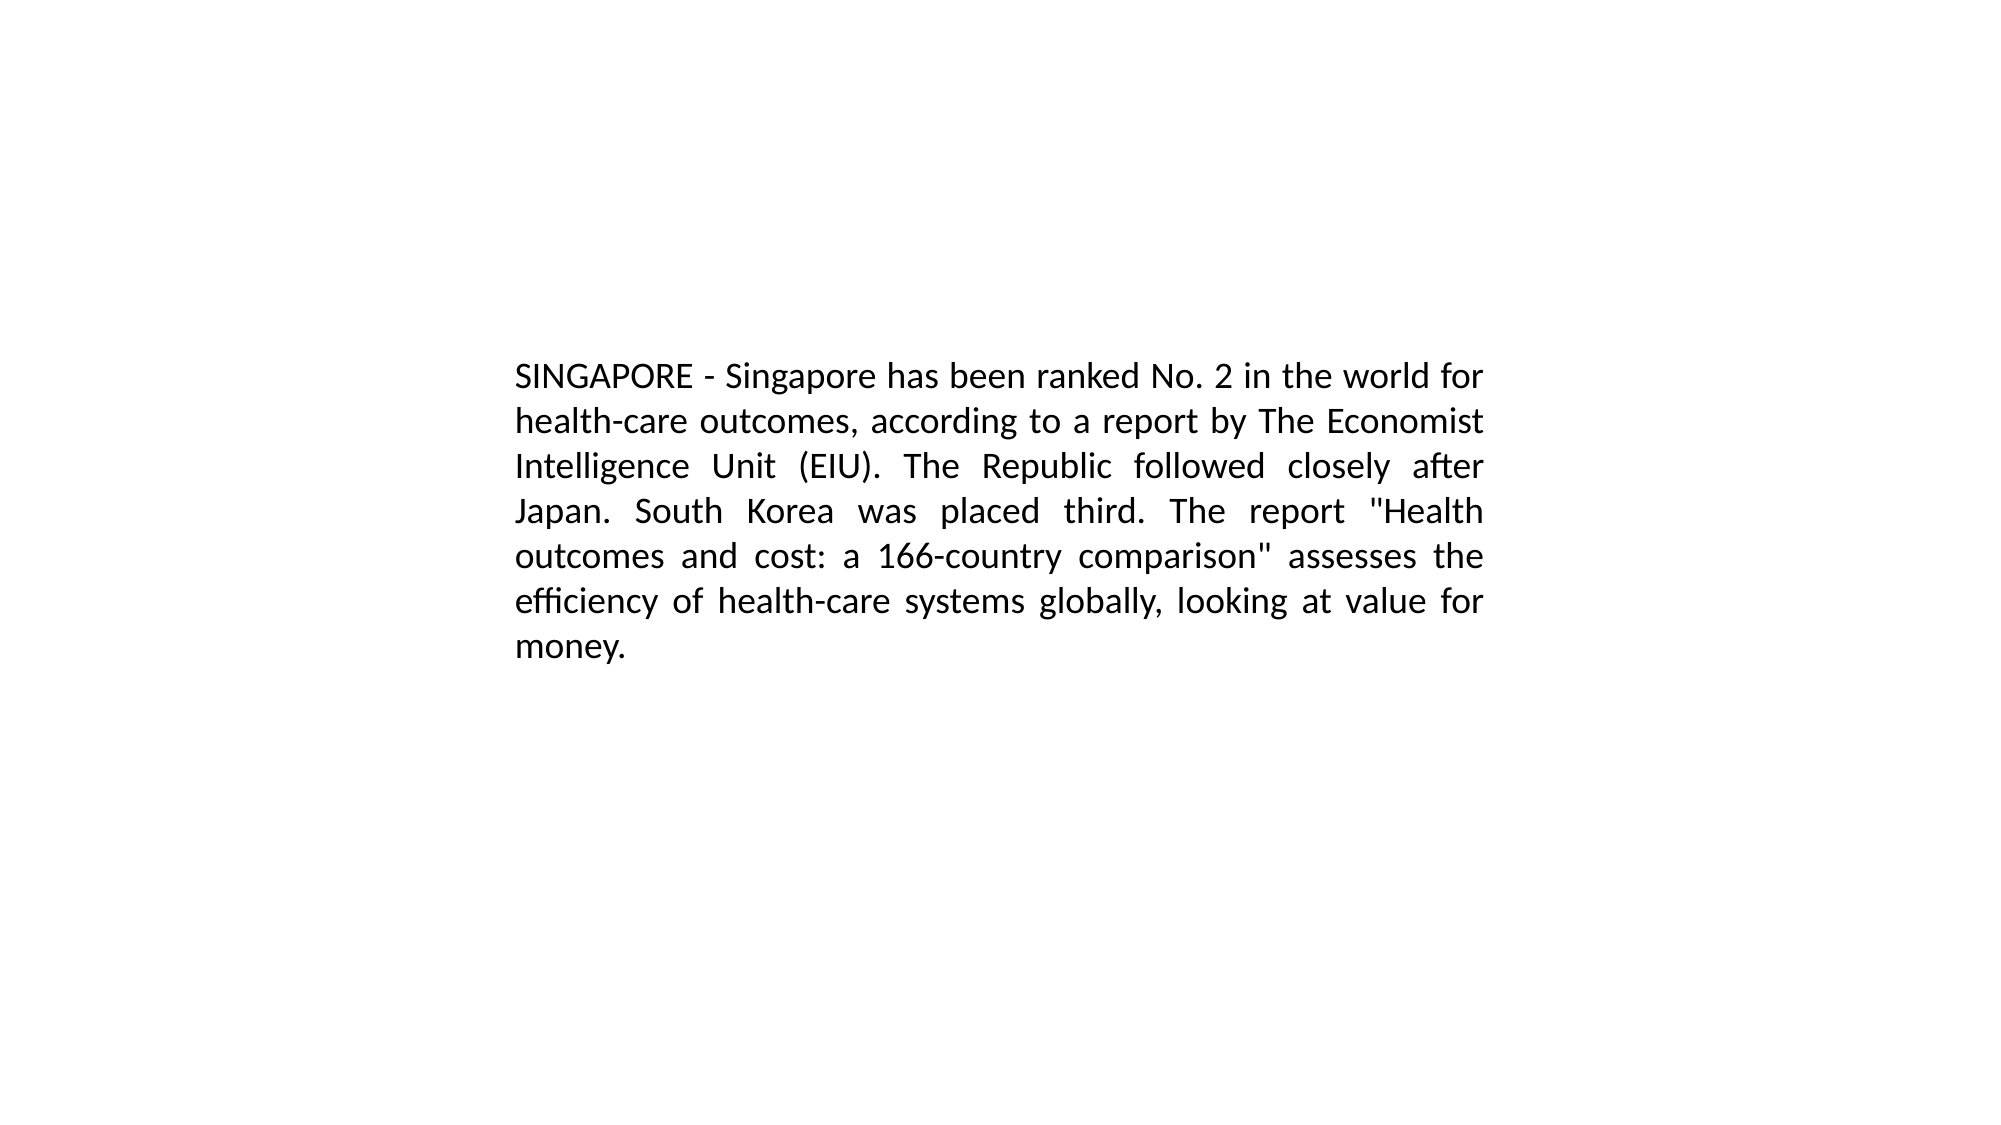

#
SINGAPORE - Singapore has been ranked No. 2 in the world for health-care outcomes, according to a report by The Economist Intelligence Unit (EIU). The Republic followed closely after Japan. South Korea was placed third. The report "Health outcomes and cost: a 166-country comparison" assesses the efficiency of health-care systems globally, looking at value for money.